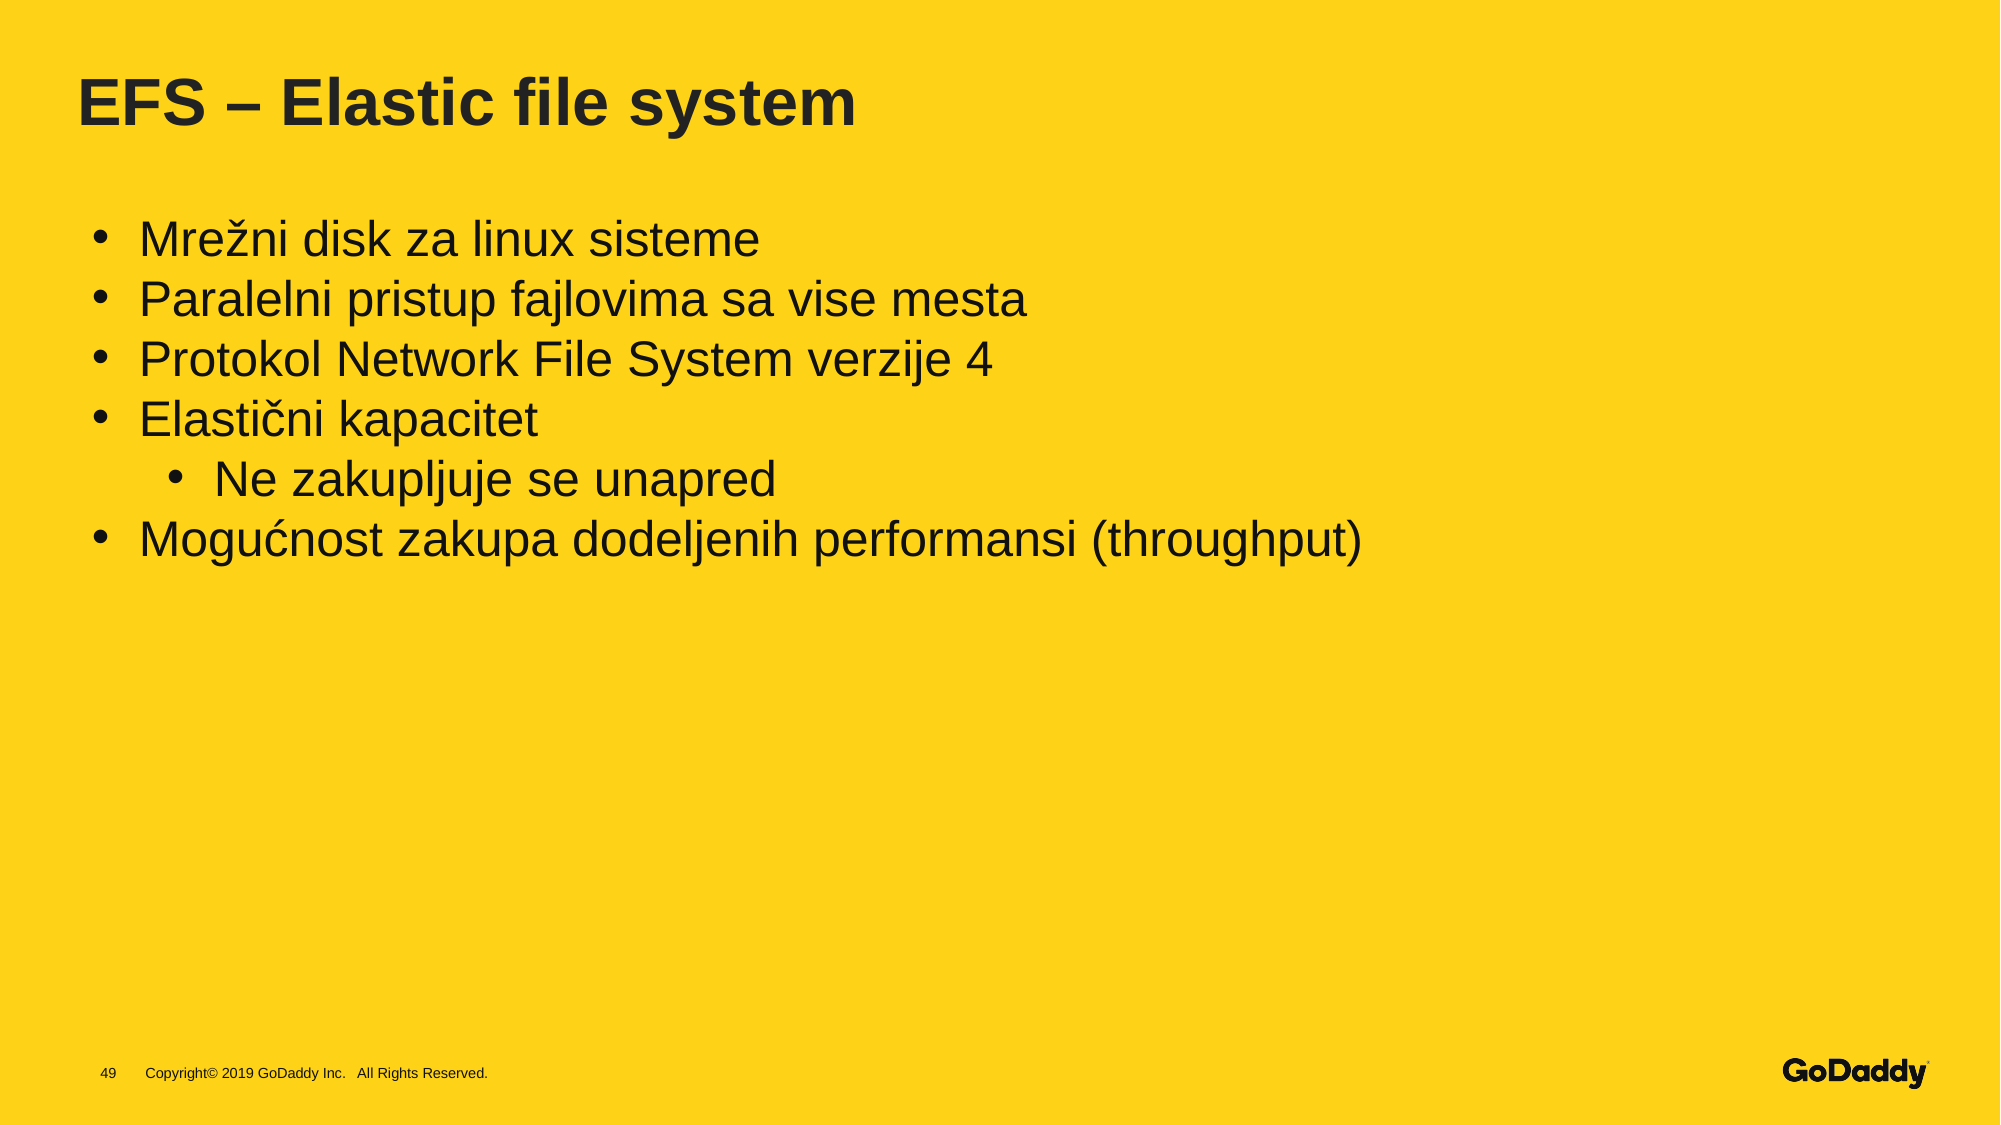

EFS – Elastic file system
Mrežni disk za linux sisteme
Paralelni pristup fajlovima sa vise mesta
Protokol Network File System verzije 4
Elastični kapacitet
Ne zakupljuje se unapred
Mogućnost zakupa dodeljenih performansi (throughput)
49
Copyright© 2019 GoDaddy Inc.   All Rights Reserved.